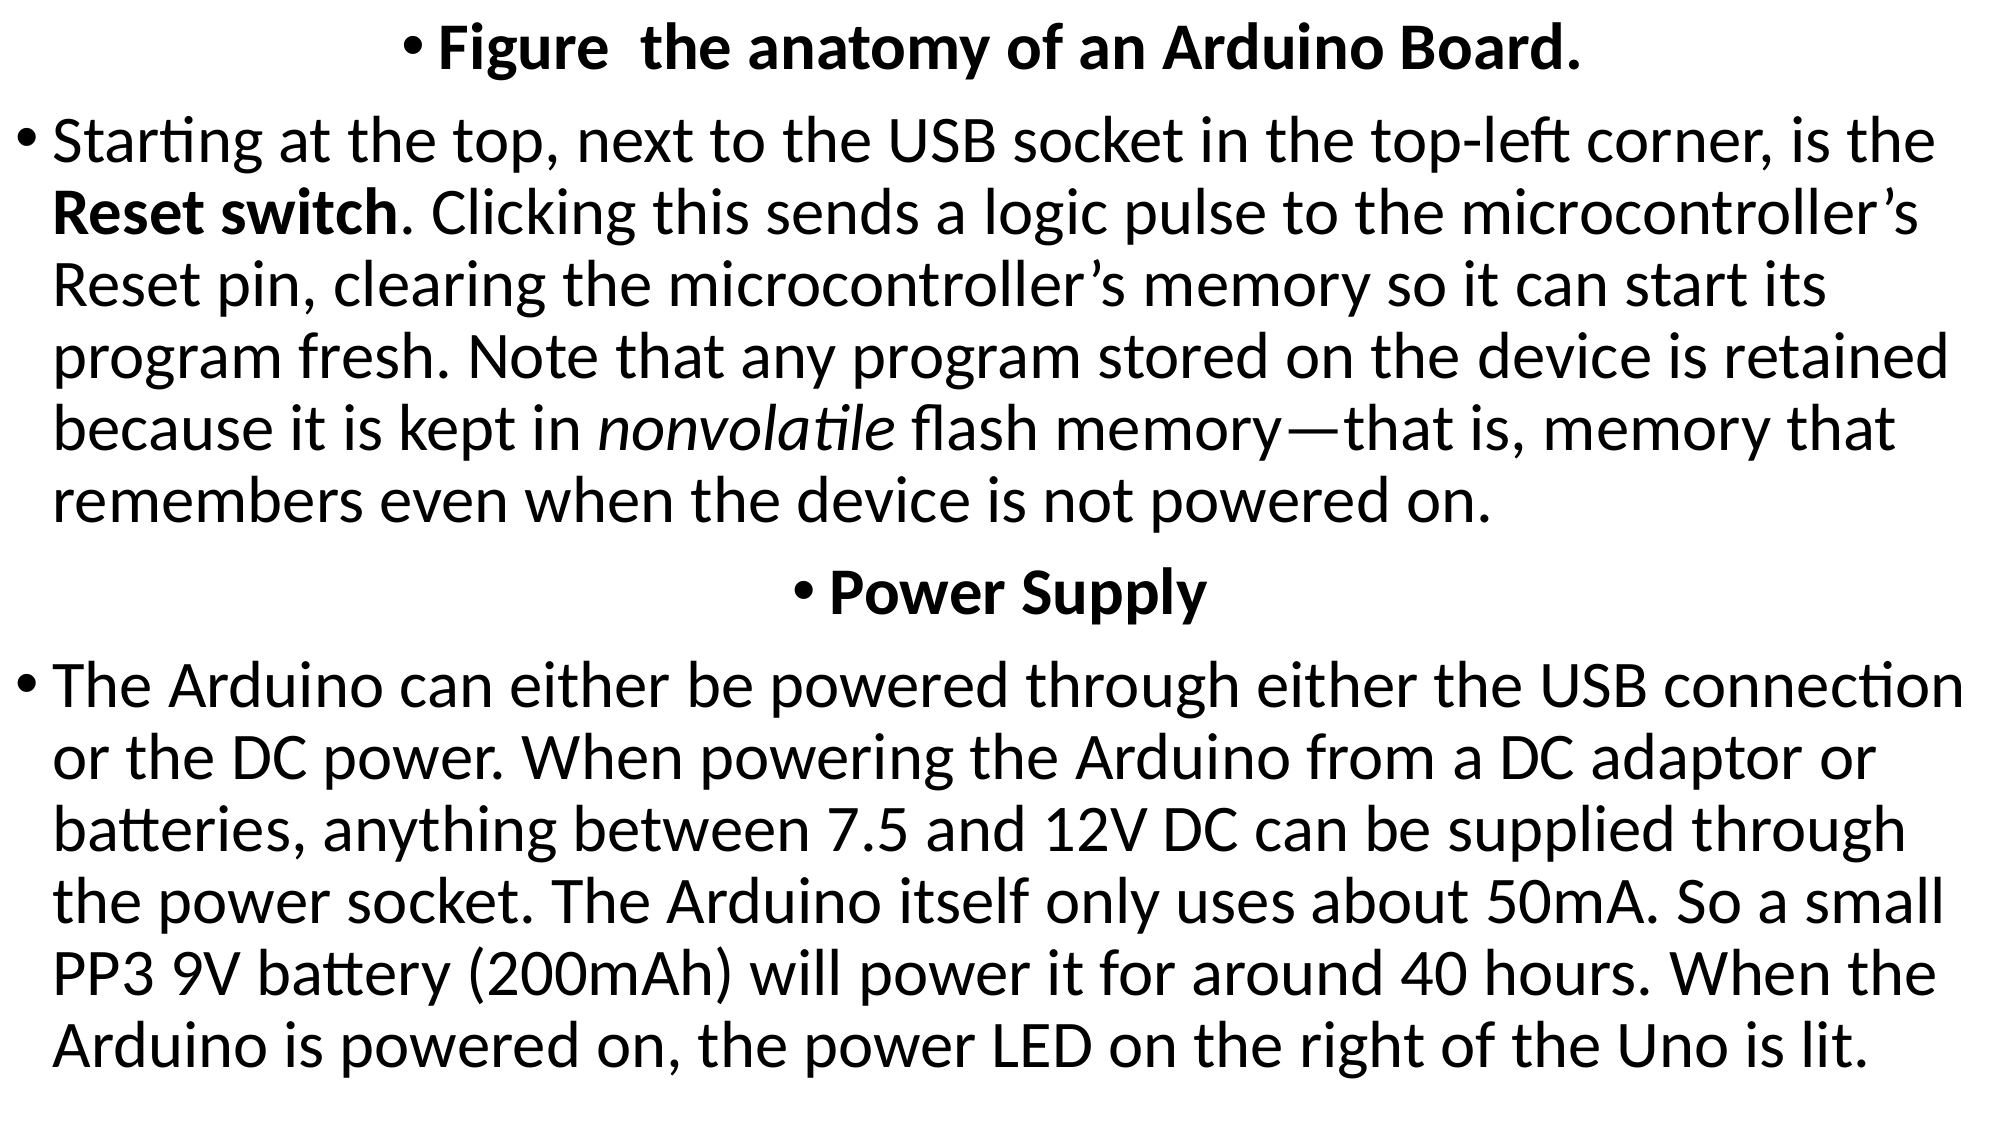

Figure  the anatomy of an Arduino Board.
Starting at the top, next to the USB socket in the top-left corner, is the Reset switch. Clicking this sends a logic pulse to the microcontroller’s Reset pin, clearing the microcontroller’s memory so it can start its program fresh. Note that any program stored on the device is retained because it is kept in nonvolatile flash memory—that is, memory that remembers even when the device is not powered on.
Power Supply
The Arduino can either be powered through either the USB connection or the DC power. When powering the Arduino from a DC adaptor or batteries, anything between 7.5 and 12V DC can be supplied through the power socket. The Arduino itself only uses about 50mA. So a small PP3 9V battery (200mAh) will power it for around 40 hours. When the Arduino is powered on, the power LED on the right of the Uno is lit.